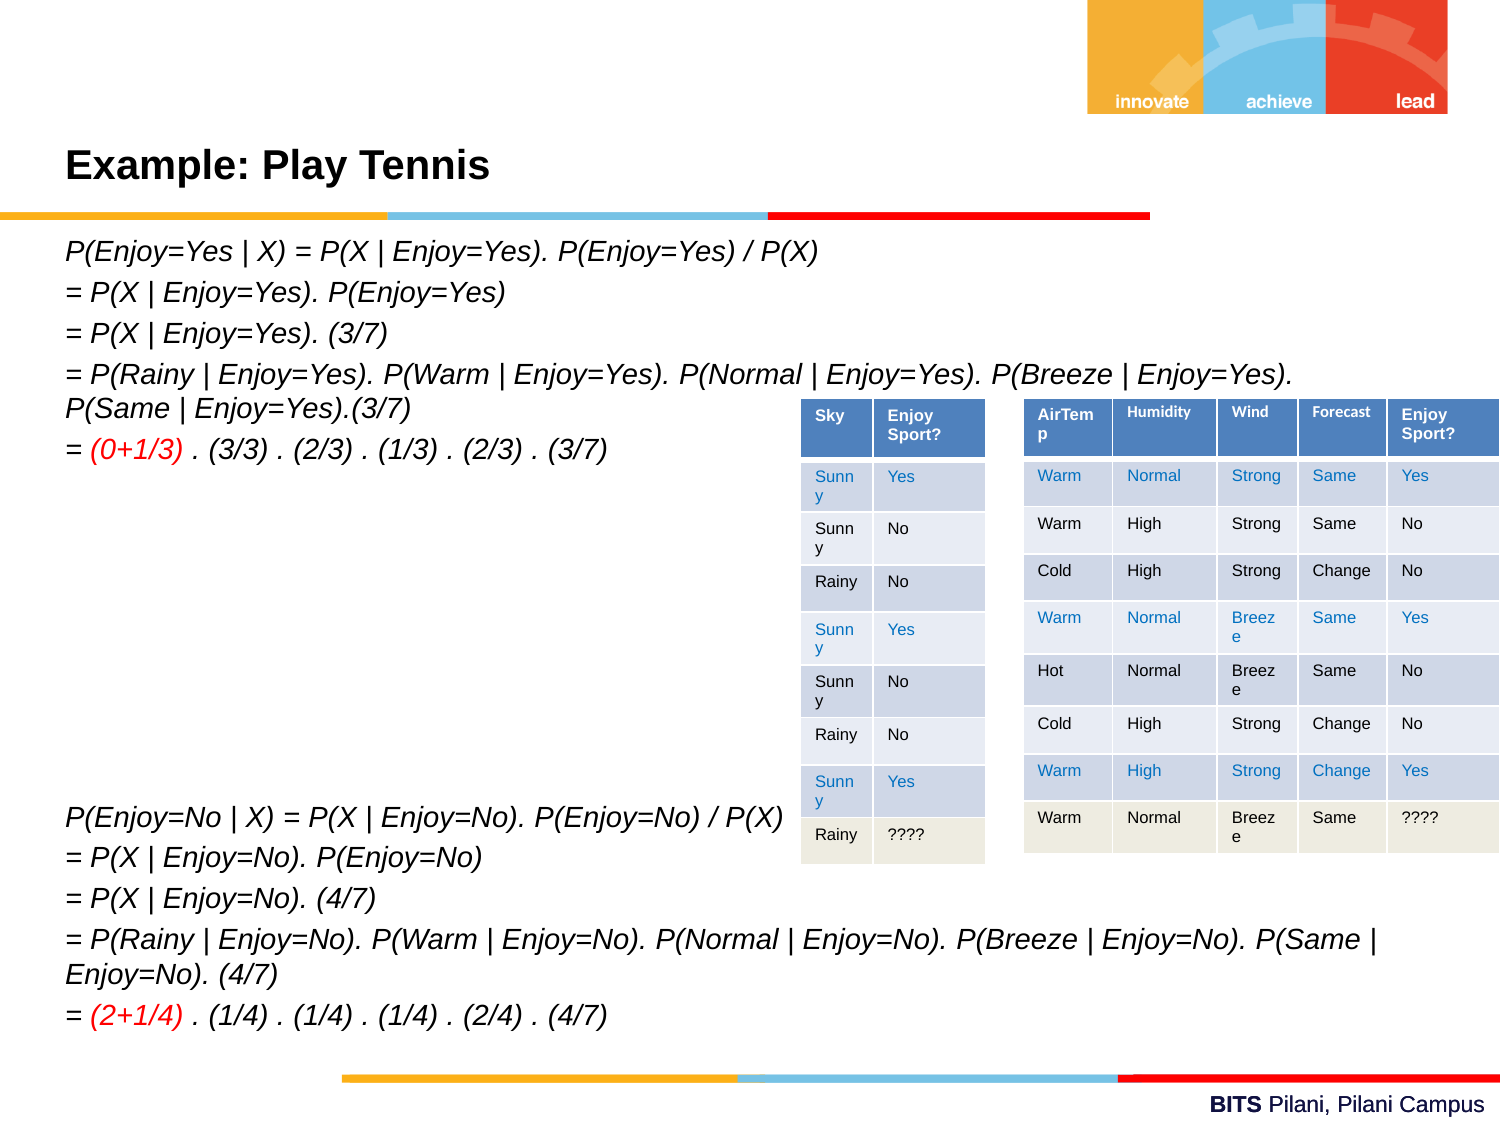

Example: Play Tennis
P(Enjoy=Yes | X) = P(X | Enjoy=Yes). P(Enjoy=Yes) / P(X)
= P(X | Enjoy=Yes). P(Enjoy=Yes)
= P(X | Enjoy=Yes). (3/7)
= P(Rainy | Enjoy=Yes). P(Warm | Enjoy=Yes). P(Normal | Enjoy=Yes). P(Breeze | Enjoy=Yes). P(Same | Enjoy=Yes).(3/7)
= (0+1/3) . (3/3) . (2/3) . (1/3) . (2/3) . (3/7)

P(Enjoy=No | X) = P(X | Enjoy=No). P(Enjoy=No) / P(X)
= P(X | Enjoy=No). P(Enjoy=No)
= P(X | Enjoy=No). (4/7)
= P(Rainy | Enjoy=No). P(Warm | Enjoy=No). P(Normal | Enjoy=No). P(Breeze | Enjoy=No). P(Same | Enjoy=No). (4/7)
= (2+1/4) . (1/4) . (1/4) . (1/4) . (2/4) . (4/7)

| AirTemp | Humidity | Wind | Forecast | Enjoy Sport? |
| --- | --- | --- | --- | --- |
| Warm | Normal | Strong | Same | Yes |
| Warm | High | Strong | Same | No |
| Cold | High | Strong | Change | No |
| Warm | Normal | Breeze | Same | Yes |
| Hot | Normal | Breeze | Same | No |
| Cold | High | Strong | Change | No |
| Warm | High | Strong | Change | Yes |
| Warm | Normal | Breeze | Same | ???? |
| Sky | Enjoy Sport? |
| --- | --- |
| Sunny | Yes |
| Sunny | No |
| Rainy | No |
| Sunny | Yes |
| Sunny | No |
| Rainy | No |
| Sunny | Yes |
| Rainy | ???? |